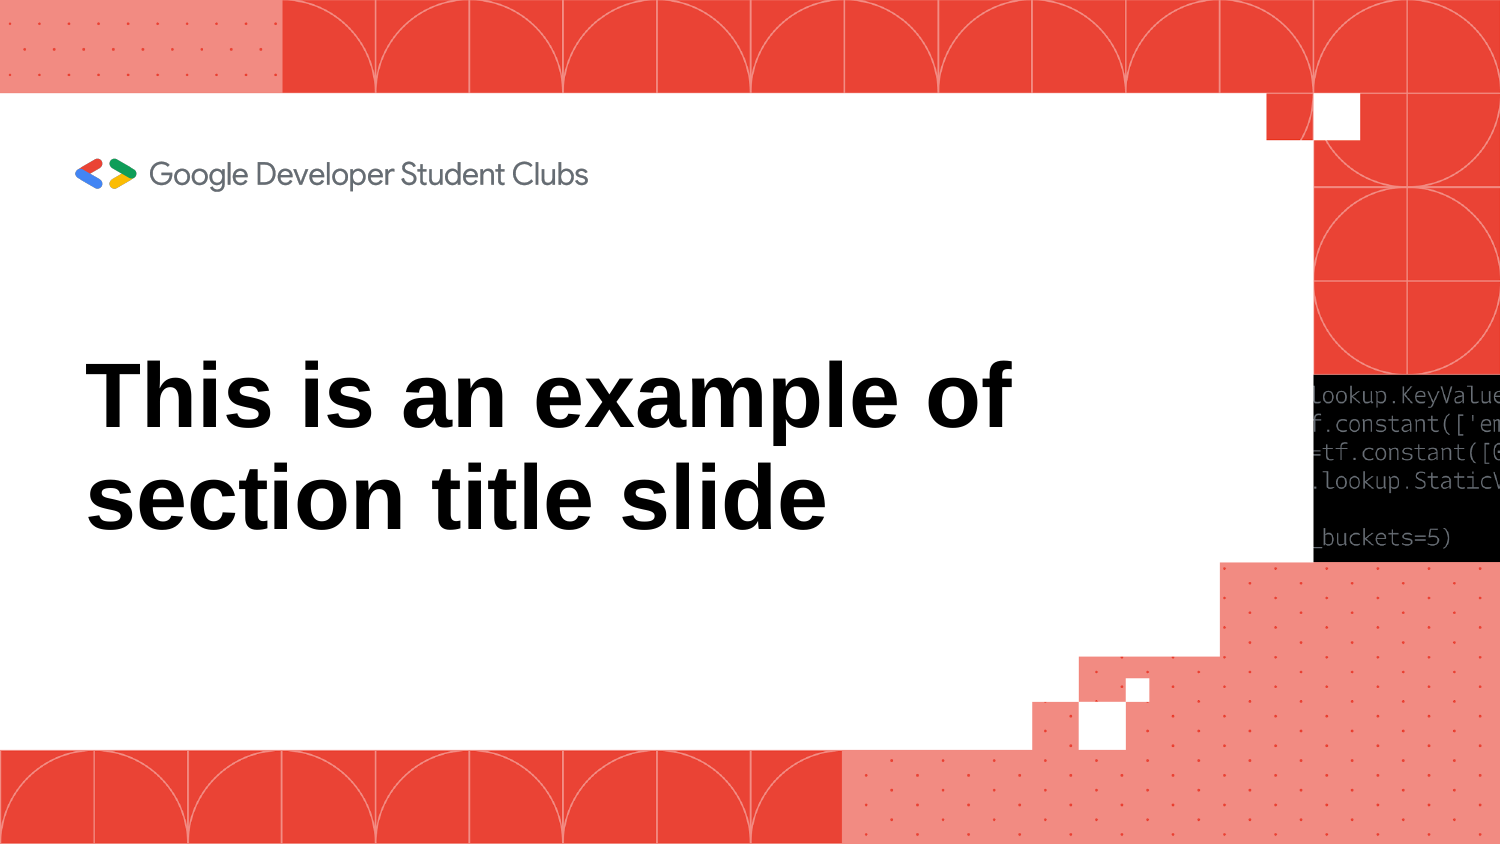

# This is an example of section title slide